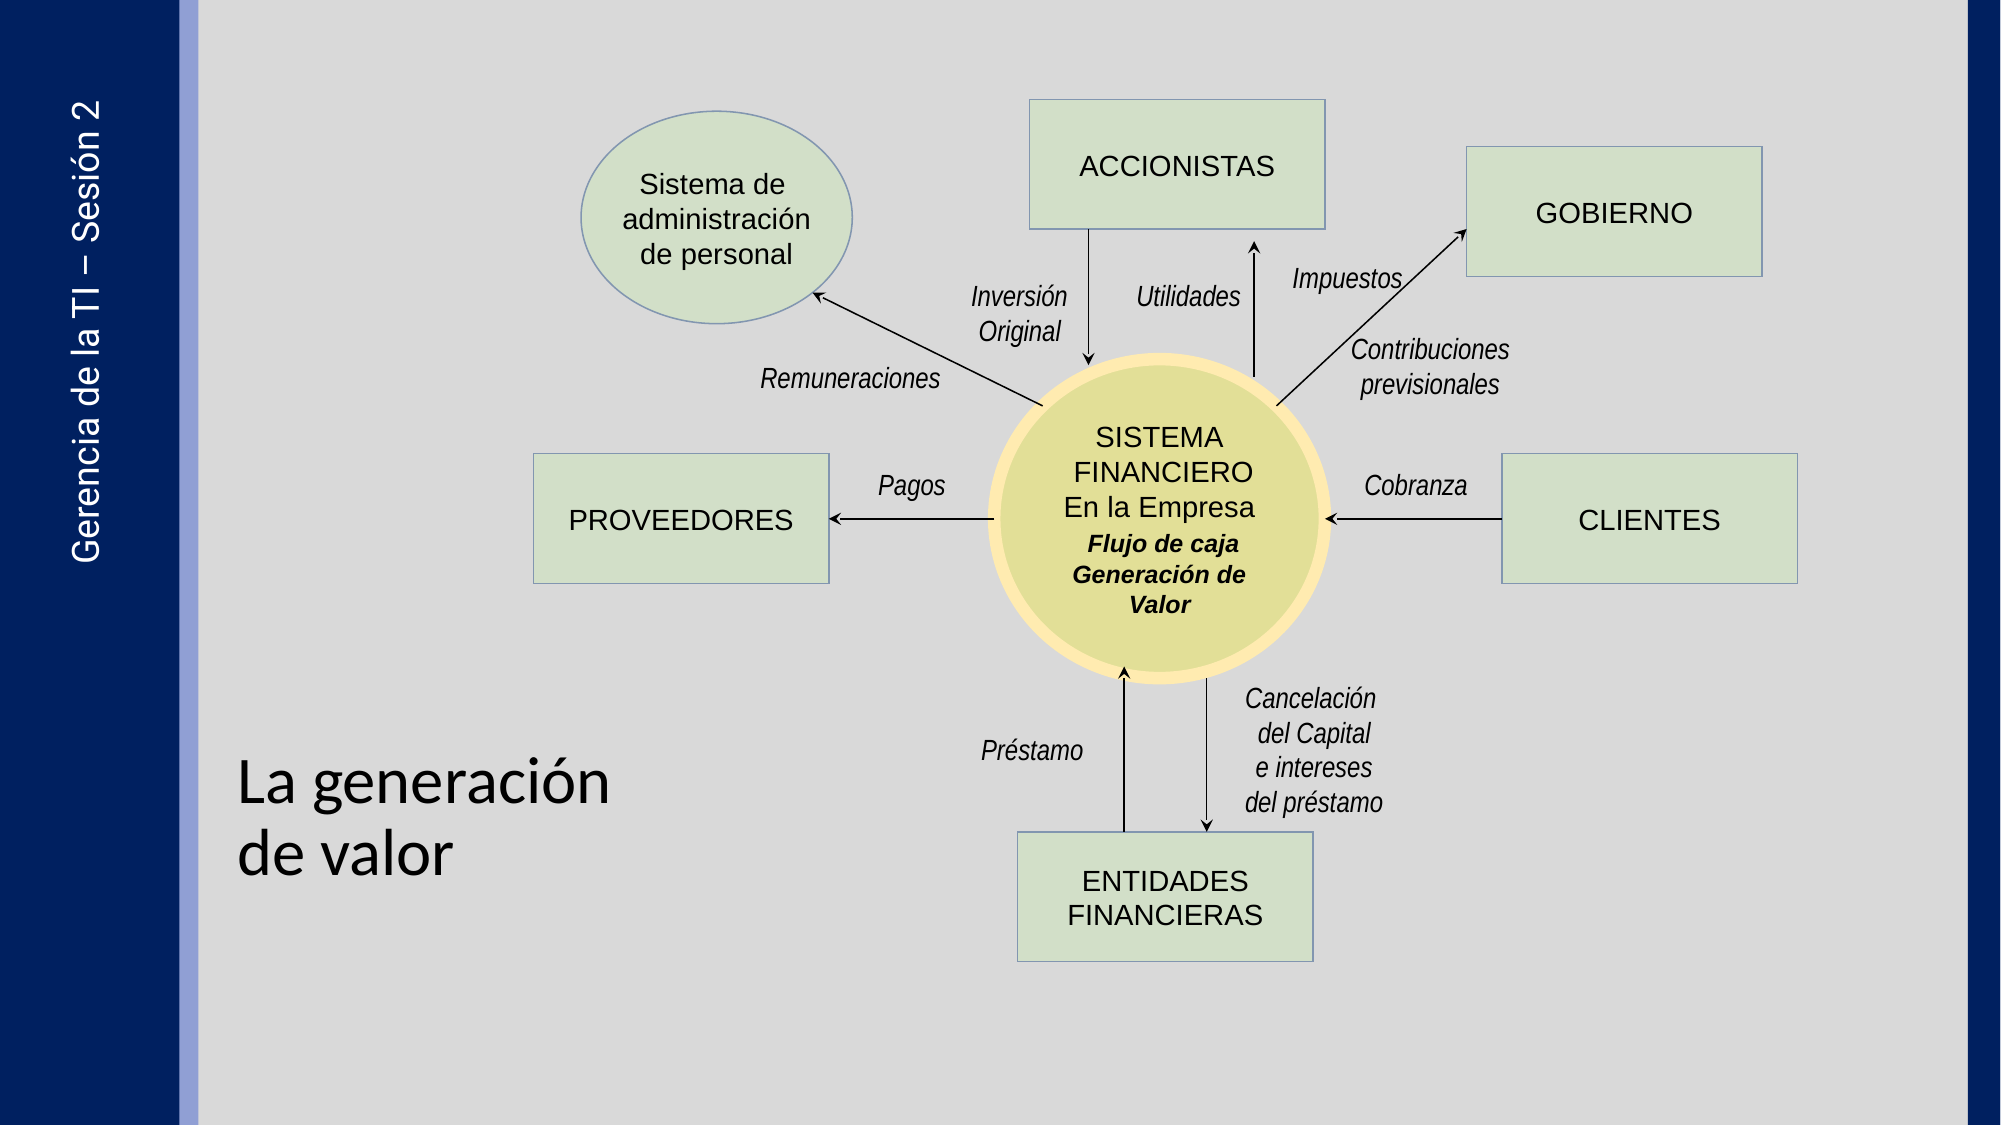

ACCIONISTAS
Sistema de
administración
de personal
GOBIERNO
Impuestos
Inversión
Original
Utilidades
Contribuciones
previsionales
Remuneraciones
SISTEMA
 FINANCIERO
En la Empresa
 Flujo de caja
Generación de Valor
PROVEEDORES
CLIENTES
Pagos
Cobranza
Gerencia de la TI – Sesión 2
Cancelación
del Capital
e intereses
del préstamo
Préstamo
La generación de valor
ENTIDADES
FINANCIERAS